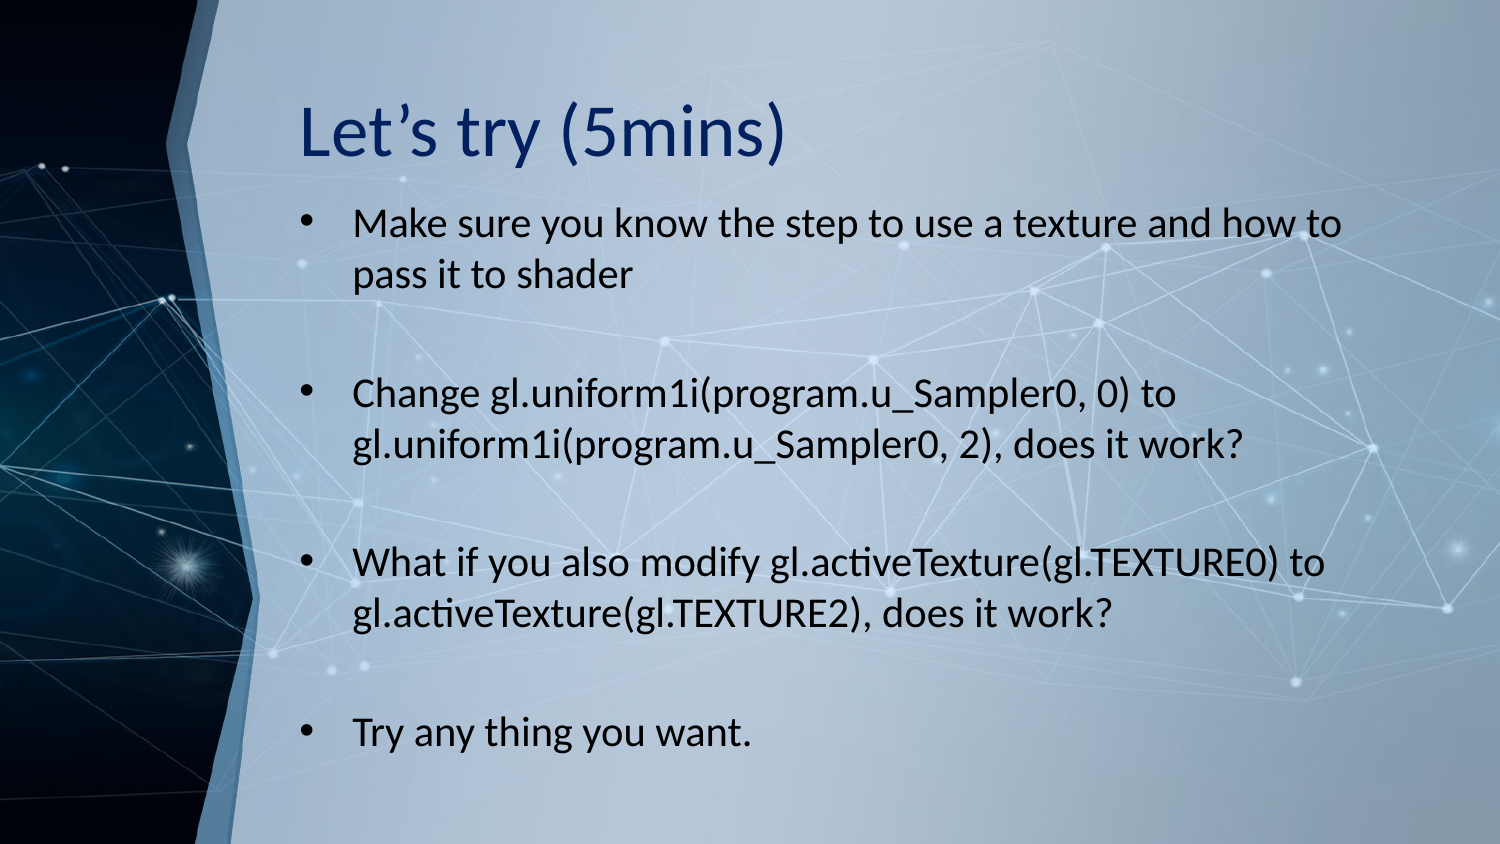

# Let’s try (5mins)
Make sure you know the step to use a texture and how to pass it to shader

Change gl.uniform1i(program.u_Sampler0, 0) to gl.uniform1i(program.u_Sampler0, 2), does it work?

What if you also modify gl.activeTexture(gl.TEXTURE0) to gl.activeTexture(gl.TEXTURE2), does it work?

Try any thing you want.